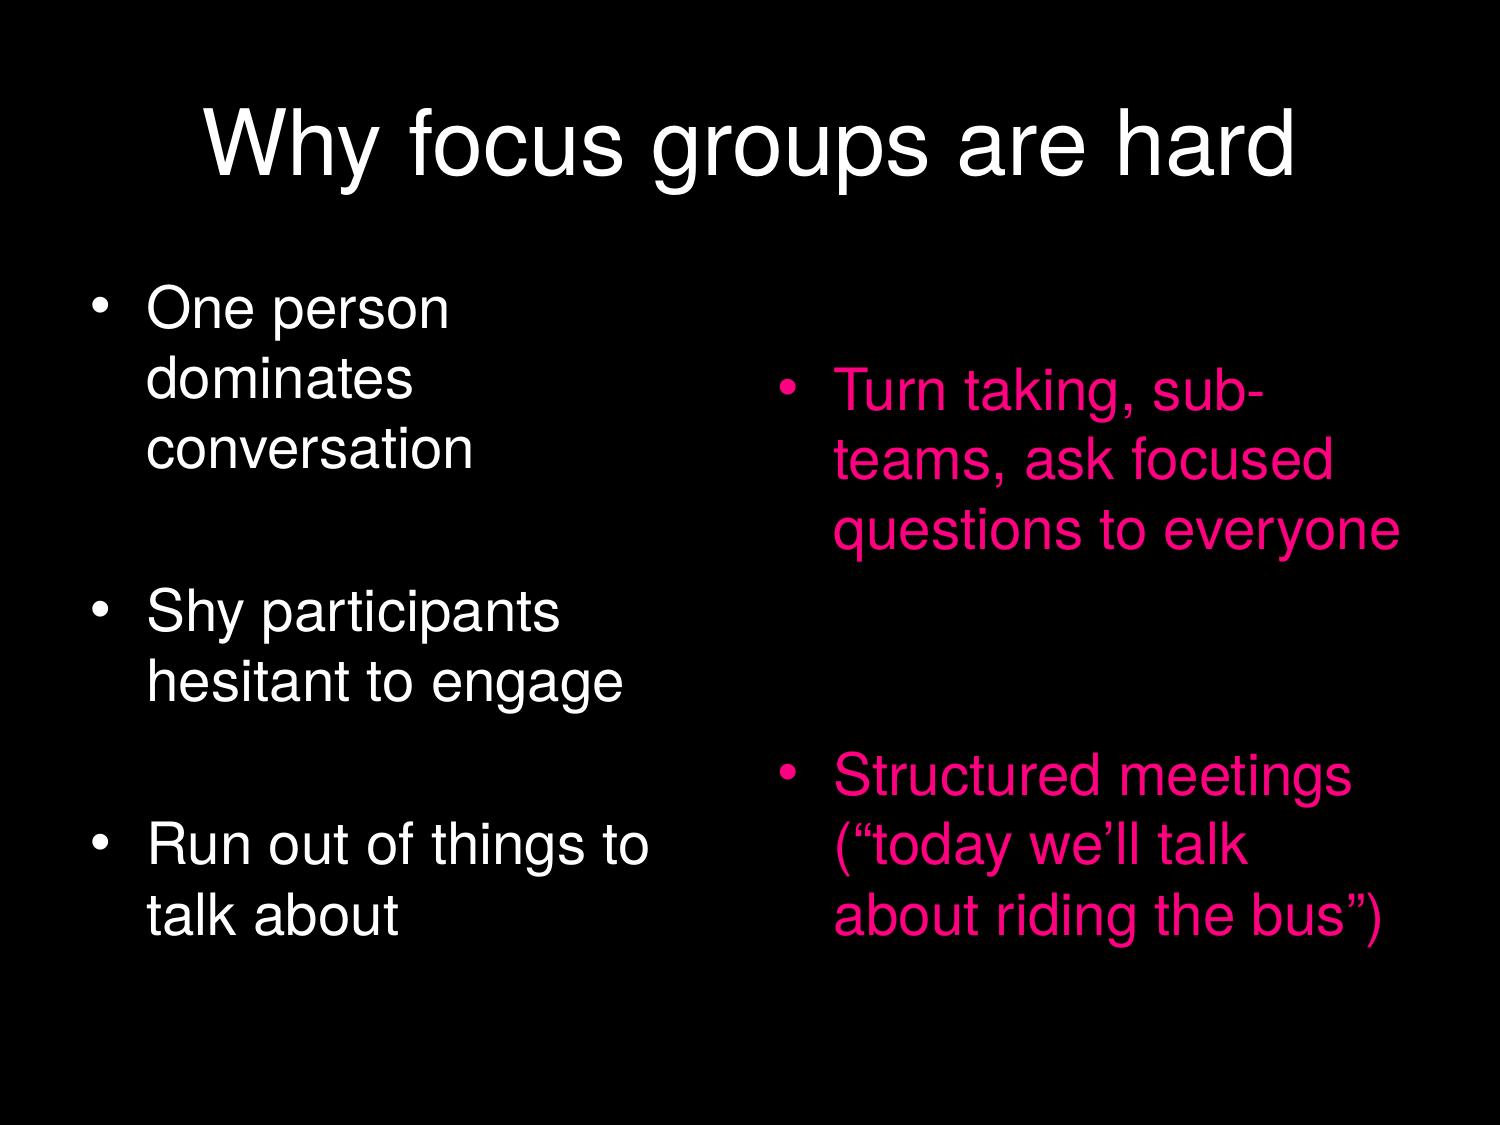

# Why focus groups are hard
One person dominates conversation

Shy participants hesitant to engage

Run out of things to talk about

Turn taking, sub-teams, ask focused questions to everyone

Structured meetings (“today we’ll talk about riding the bus”)